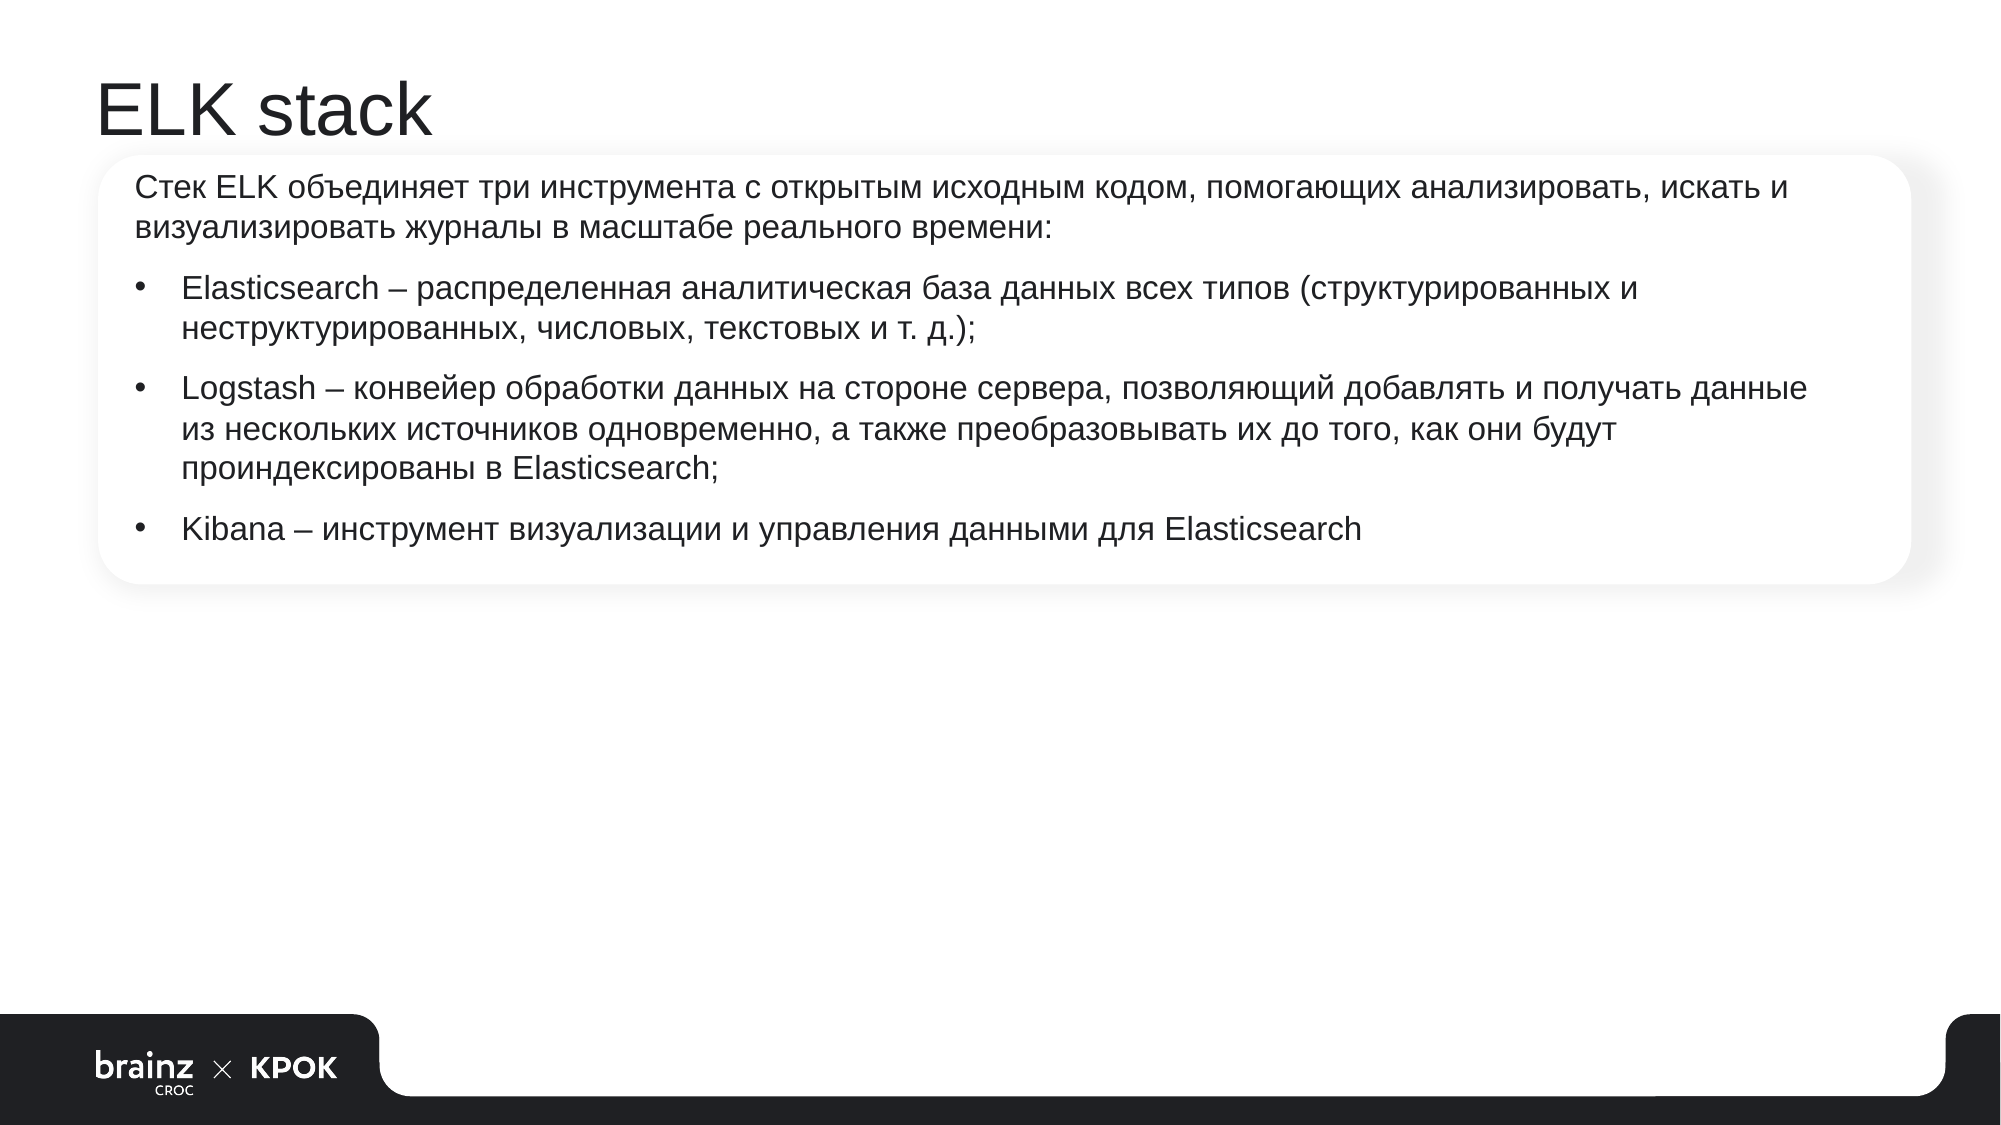

# ELK stack

Стек ELK объединяет три инструмента с открытым исходным кодом, помогающих анализировать, искать и визуализировать журналы в масштабе реального времени:
Elasticsearch – распределенная аналитическая база данных всех типов (структурированных и неструктурированных, числовых, текстовых и т. д.);
Logstash – конвейер обработки данных на стороне сервера, позволяющий добавлять и получать данные из нескольких источников одновременно, а также преобразовывать их до того, как они будут проиндексированы в Elasticsearch;
Kibana – инструмент визуализации и управления данными для Elasticsearch